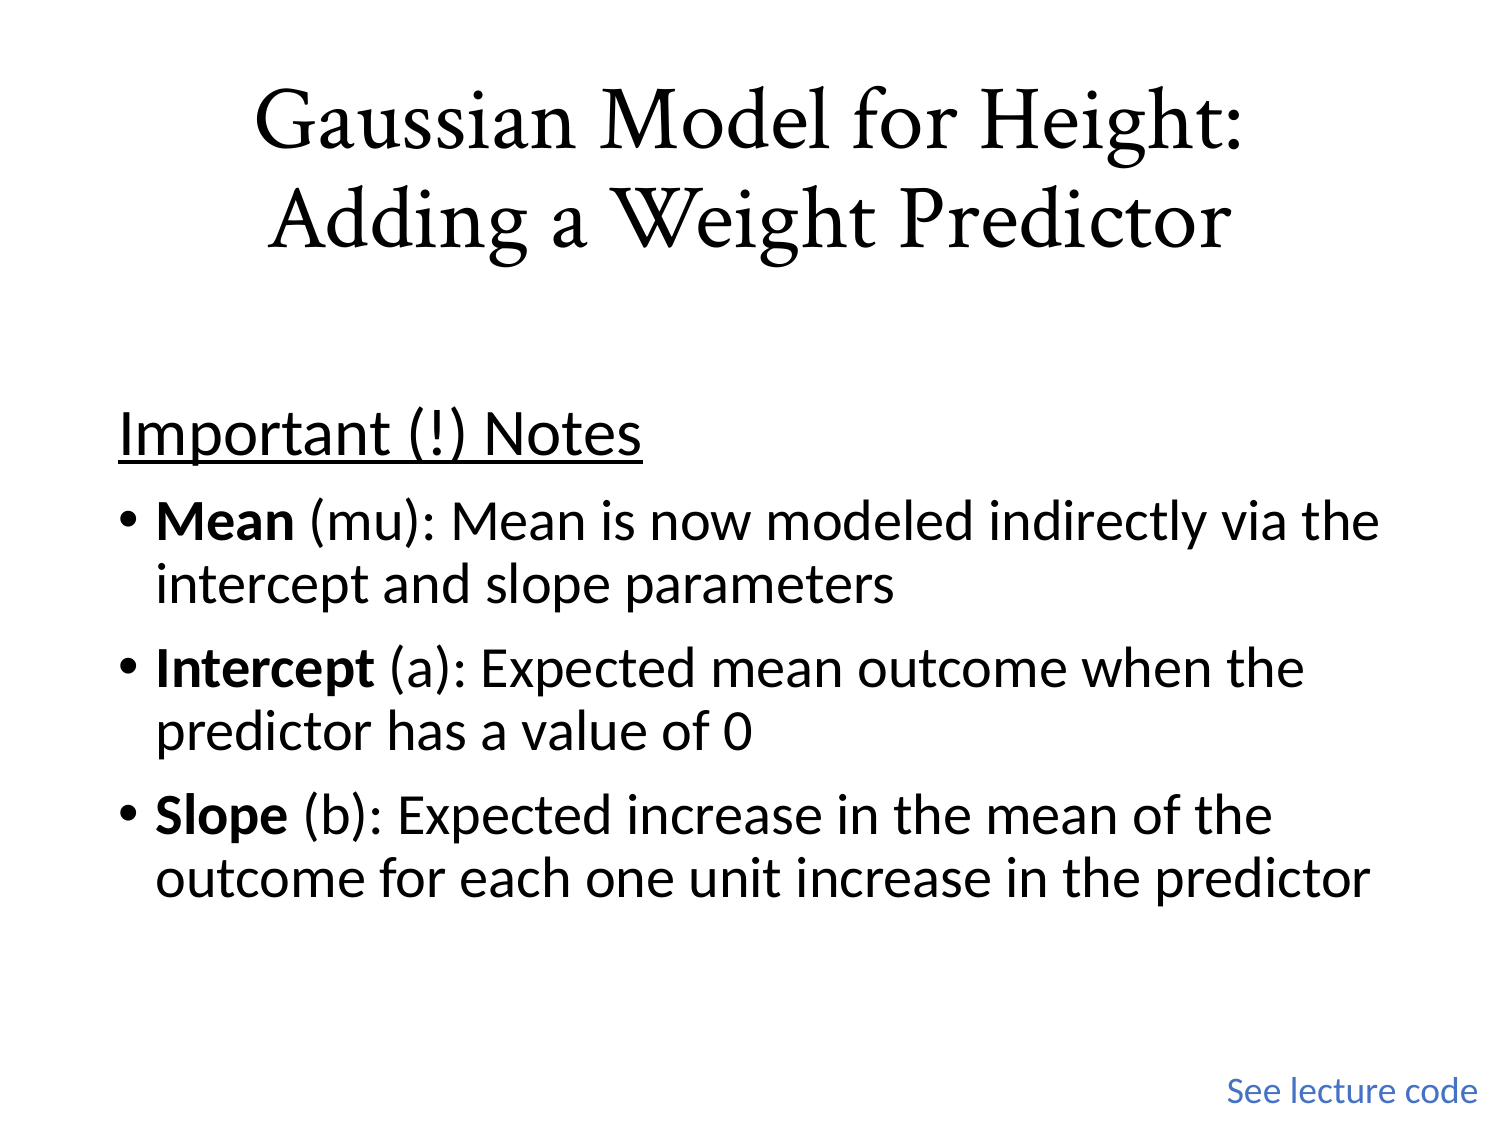

# Gaussian Model for Height: Adding a Weight Predictor

Important (!) Notes
Mean (mu): Mean is now modeled indirectly via the intercept and slope parameters
Intercept (a): Expected mean outcome when the predictor has a value of 0
Slope (b): Expected increase in the mean of the outcome for each one unit increase in the predictor
See lecture code